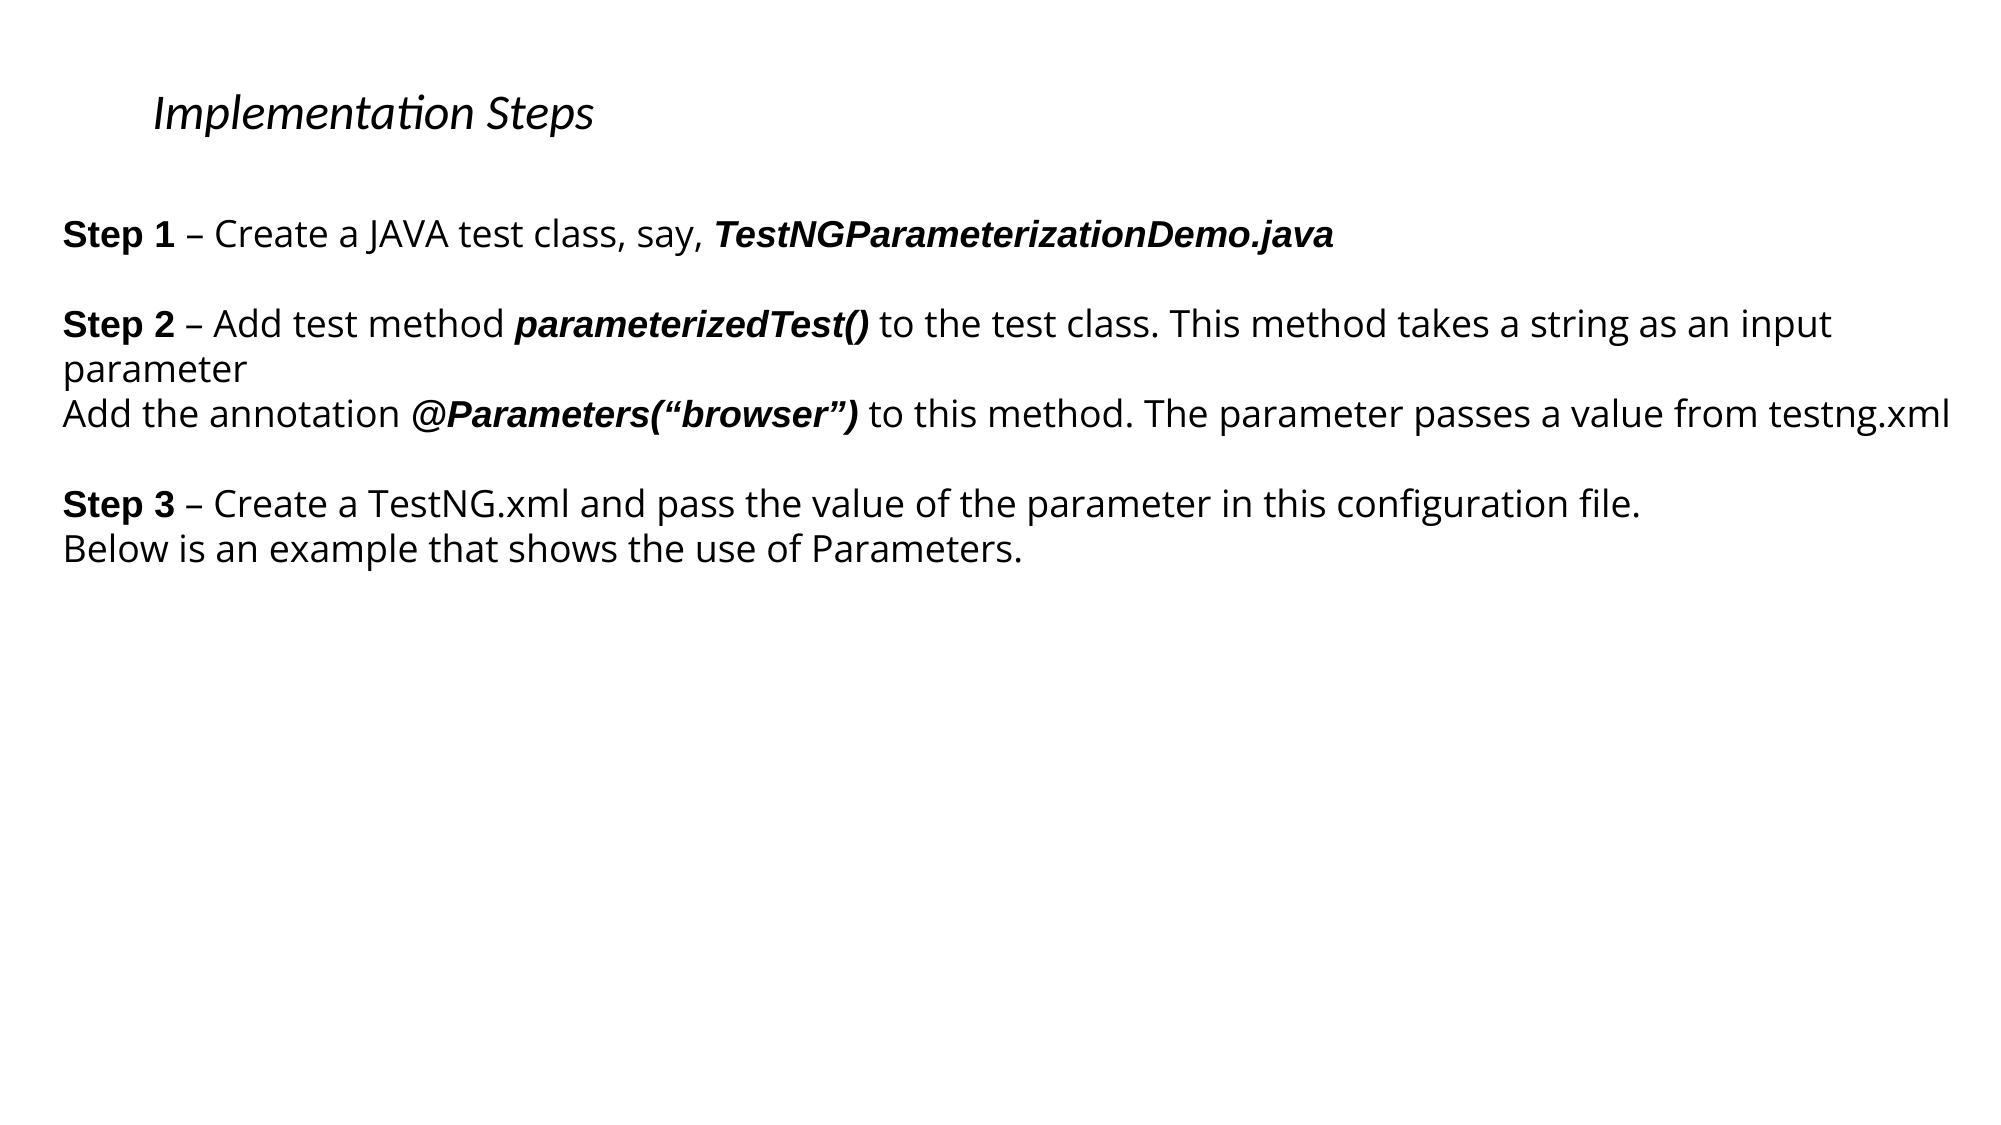

# Implementation Steps
Step 1 – Create a JAVA test class, say, TestNGParameterizationDemo.java

Step 2 – Add test method parameterizedTest() to the test class. This method takes a string as an input parameter
Add the annotation @Parameters(“browser”) to this method. The parameter passes a value from testng.xml

Step 3 – Create a TestNG.xml and pass the value of the parameter in this configuration file.
Below is an example that shows the use of Parameters.